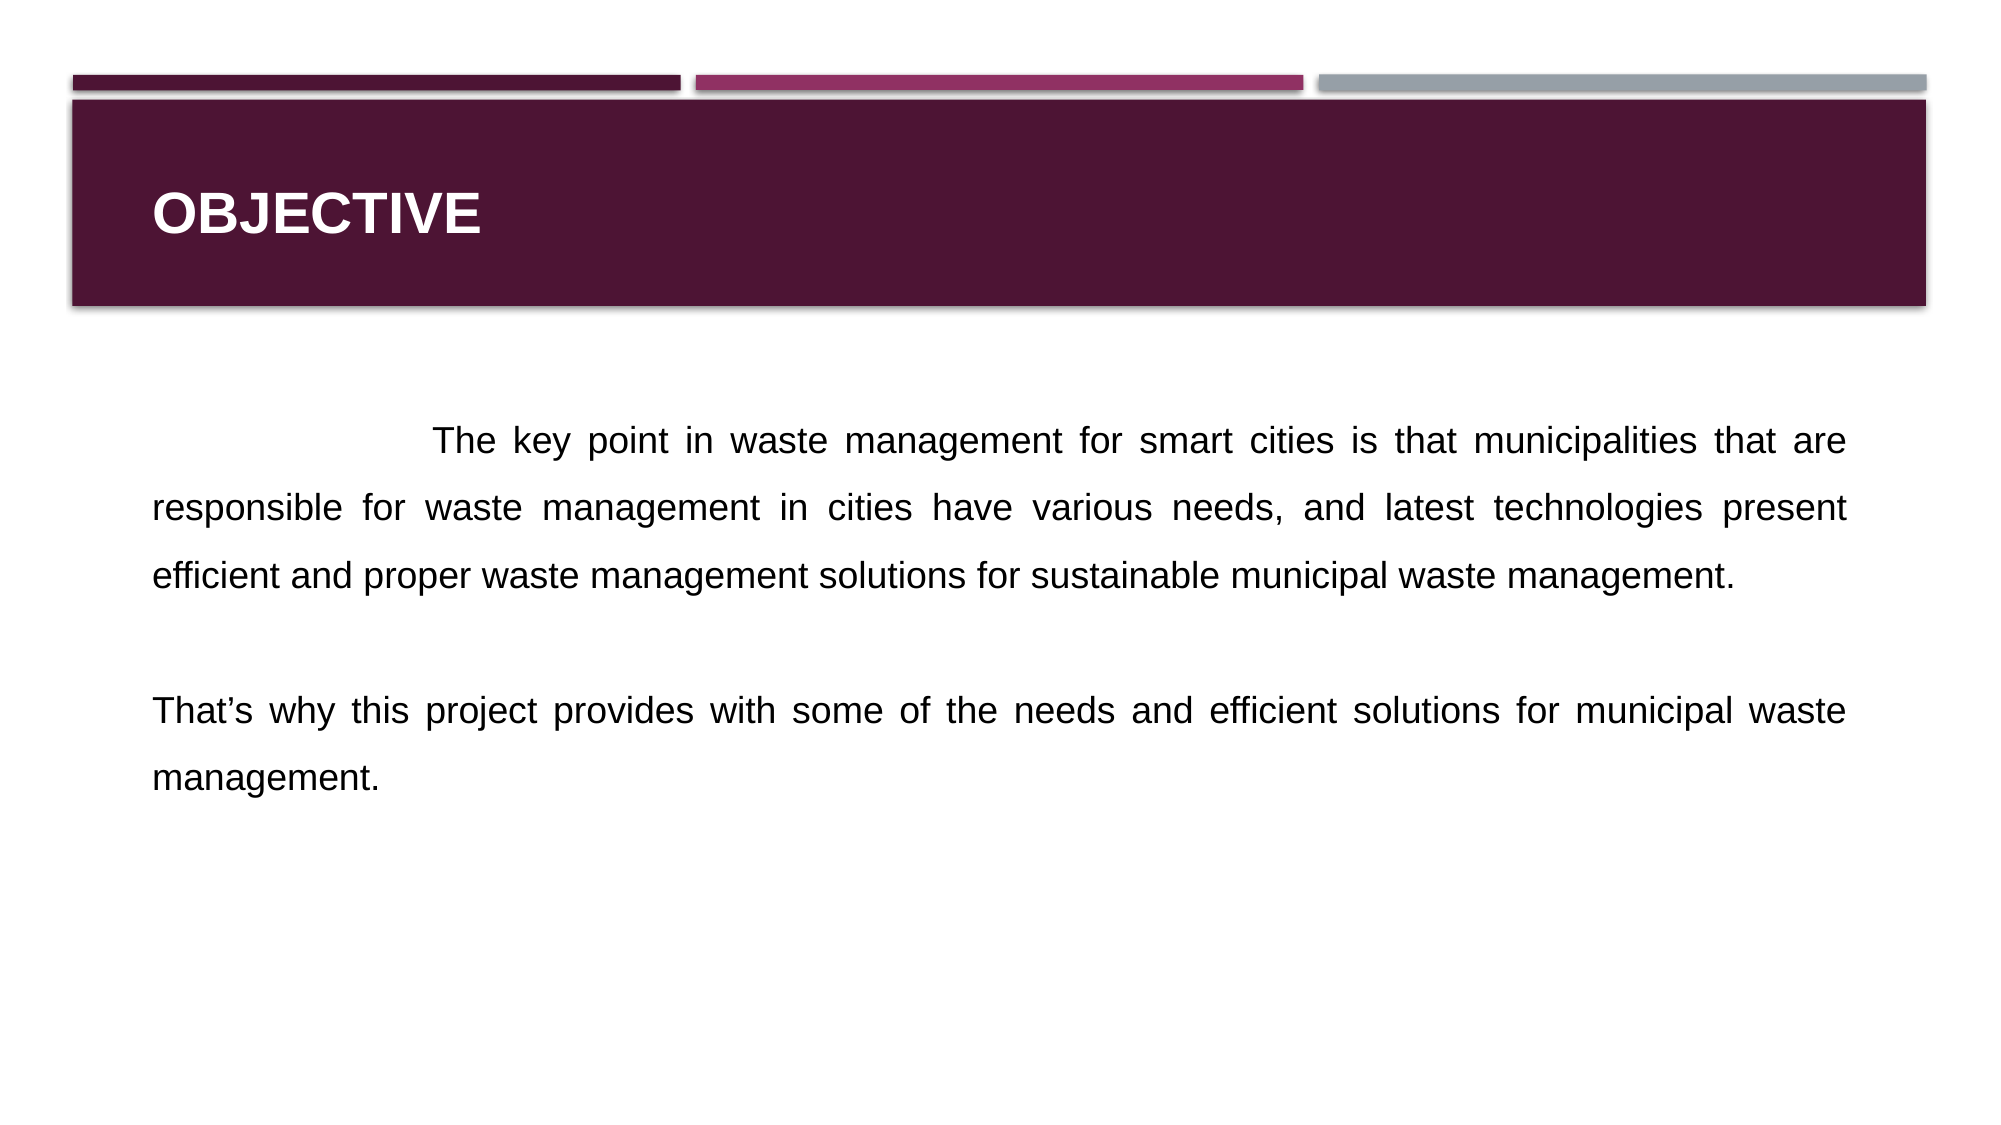

# objective
                 The key point in waste management for smart cities is that municipalities that are responsible for waste management in cities have various needs, and latest technologies present efficient and proper waste management solutions for sustainable municipal waste management.

That’s why this project provides with some of the needs and efficient solutions for municipal waste management.